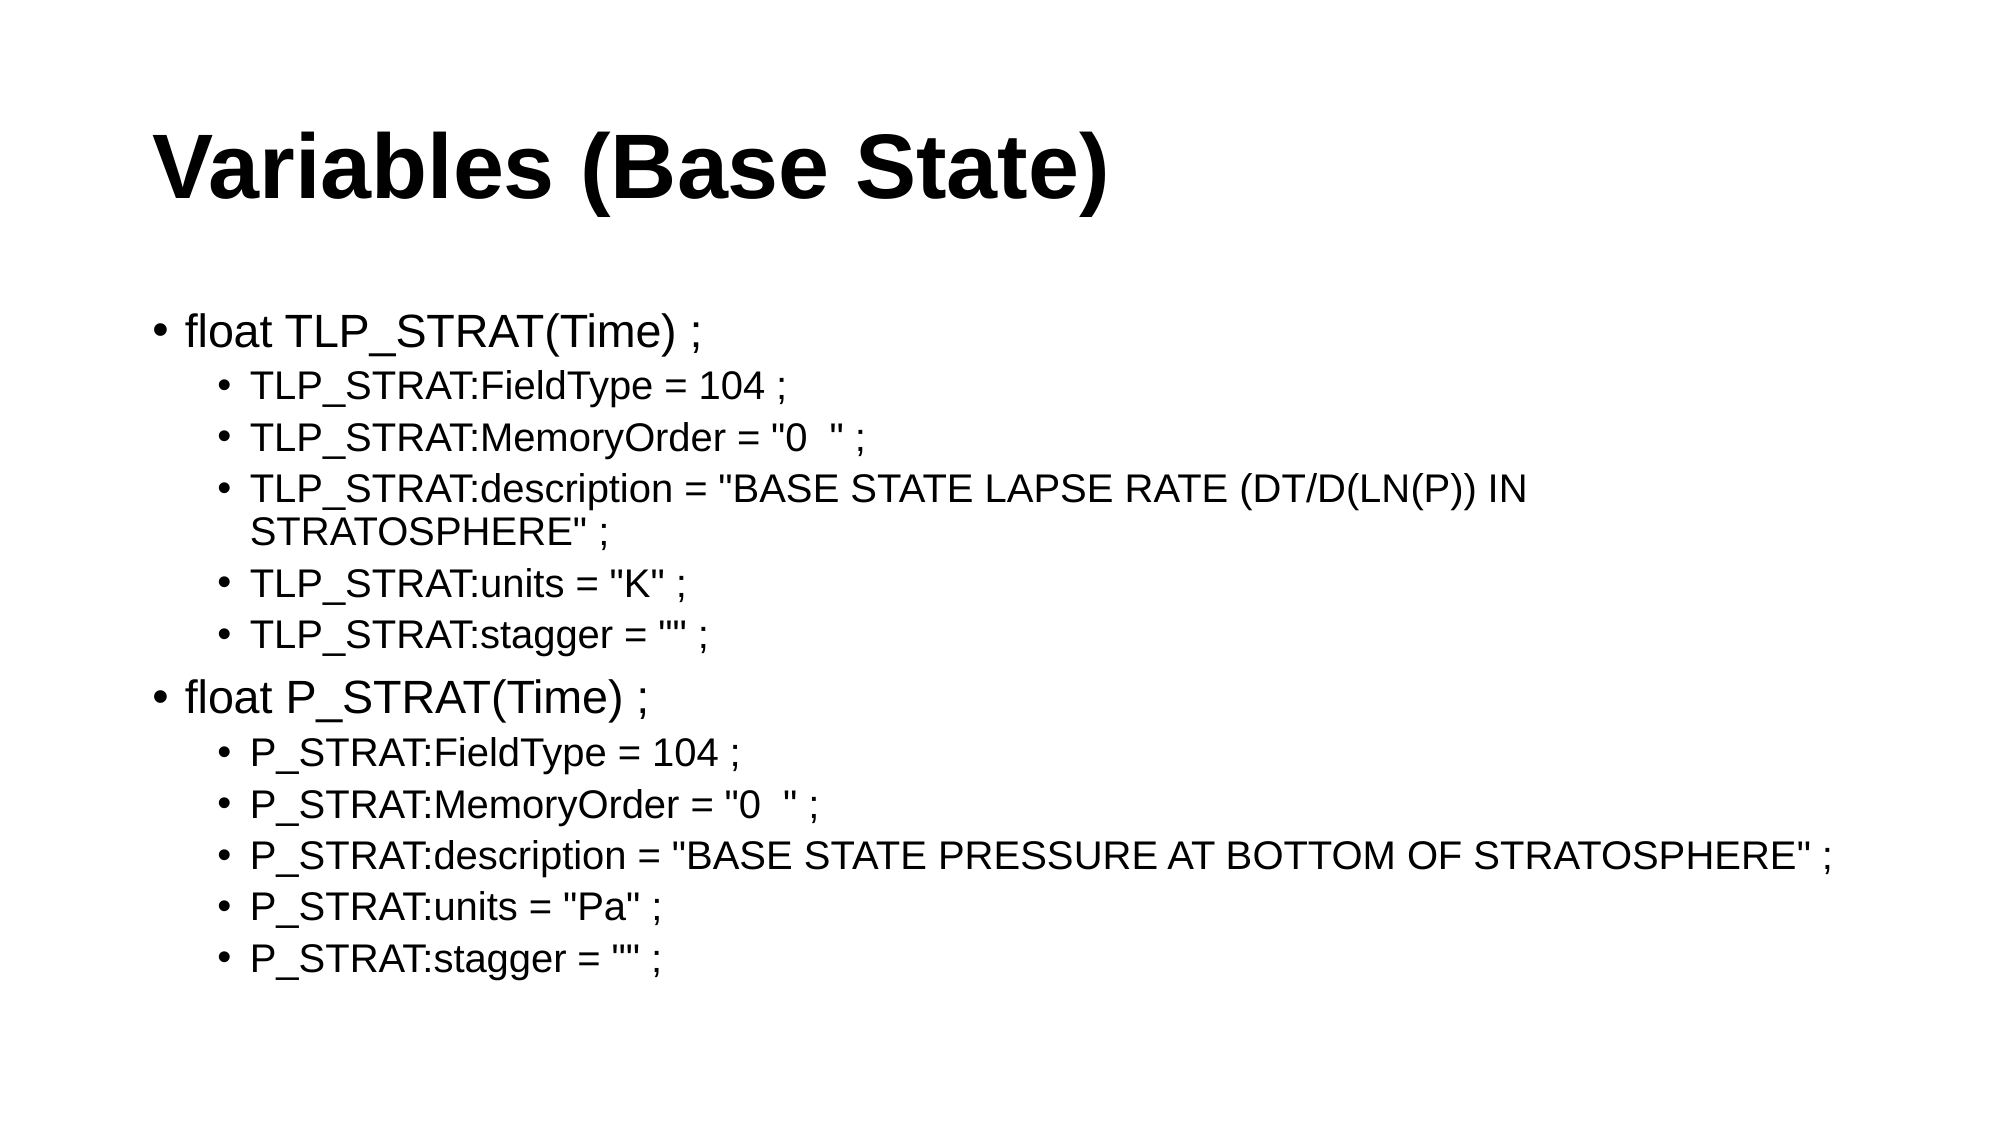

# Variables (Base State)
float TLP_STRAT(Time) ;
TLP_STRAT:FieldType = 104 ;
TLP_STRAT:MemoryOrder = "0  " ;
TLP_STRAT:description = "BASE STATE LAPSE RATE (DT/D(LN(P)) IN STRATOSPHERE" ;
TLP_STRAT:units = "K" ;
TLP_STRAT:stagger = "" ;
float P_STRAT(Time) ;
P_STRAT:FieldType = 104 ;
P_STRAT:MemoryOrder = "0  " ;
P_STRAT:description = "BASE STATE PRESSURE AT BOTTOM OF STRATOSPHERE" ;
P_STRAT:units = "Pa" ;
P_STRAT:stagger = "" ;